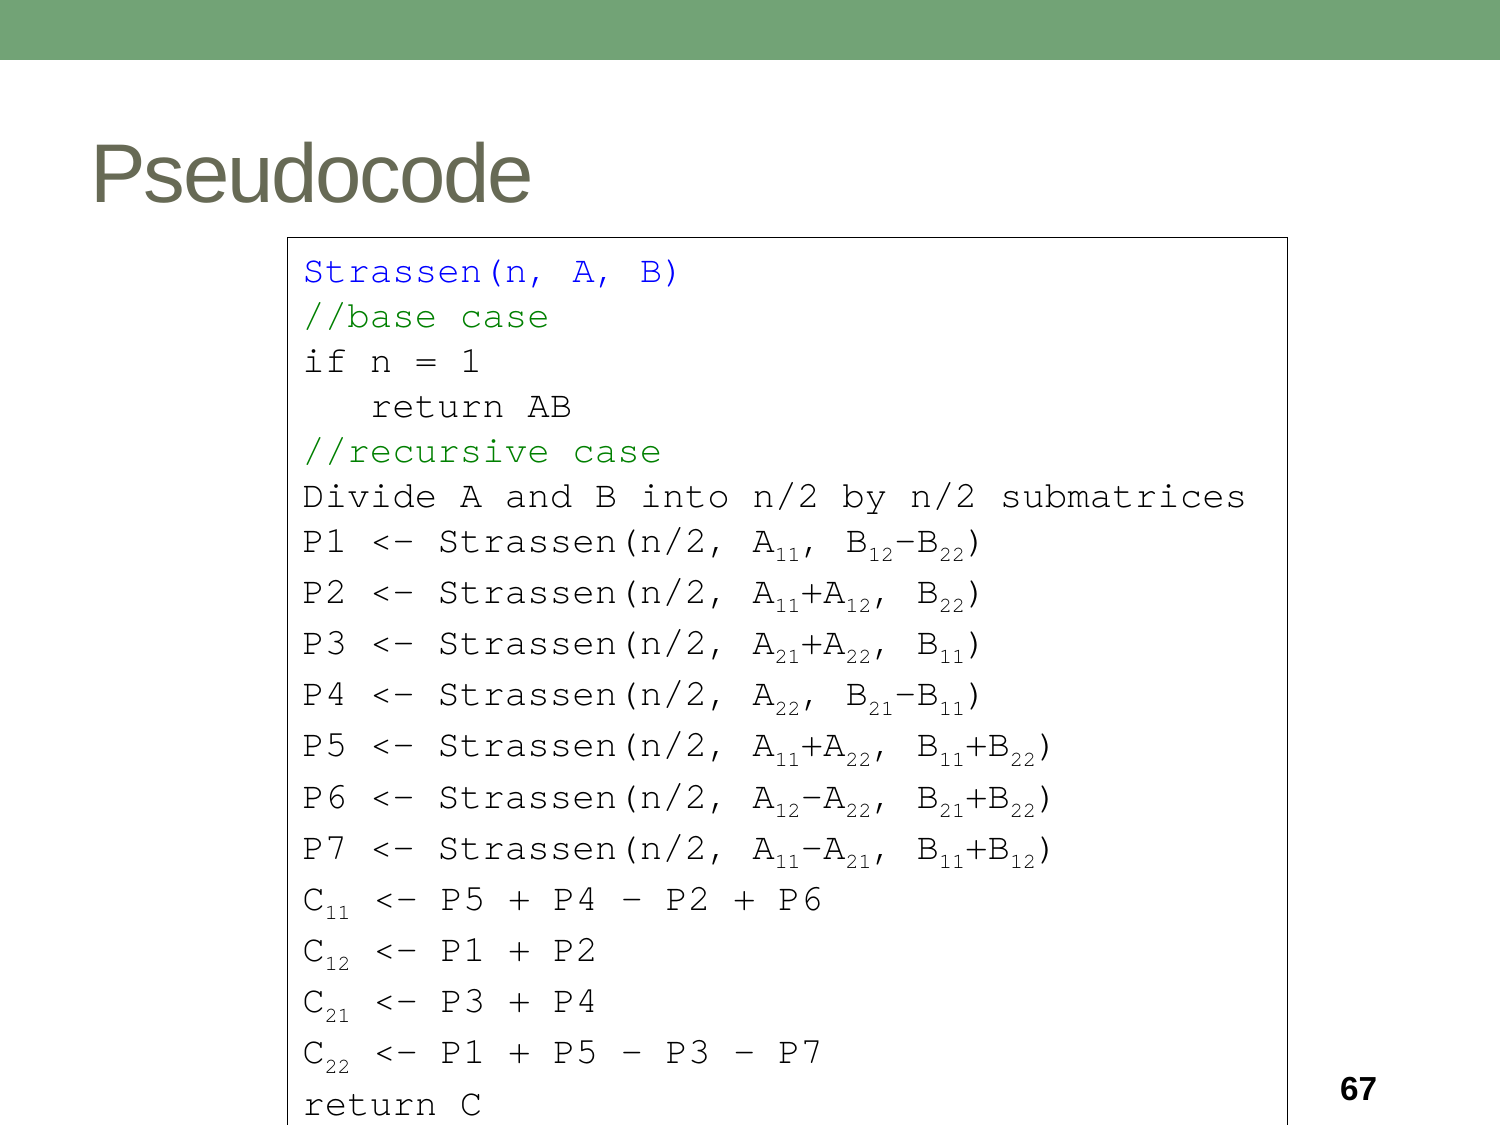

# Pseudocode
Strassen(n, A, B)
//base case
if n = 1
___return AB
//recursive case
Divide A and B into n/2 by n/2 submatrices
P1 <- Strassen(n/2, A11, B12-B22)
P2 <- Strassen(n/2, A11+A12, B22)
P3 <- Strassen(n/2, A21+A22, B11)
P4 <- Strassen(n/2, A22, B21-B11)
P5 <- Strassen(n/2, A11+A22, B11+B22)
P6 <- Strassen(n/2, A12-A22, B21+B22)
P7 <- Strassen(n/2, A11-A21, B11+B12)
C11 <- P5 + P4 - P2 + P6
C12 <- P1 + P2
C21 <- P3 + P4
C22 <- P1 + P5 - P3 - P7
return C
67